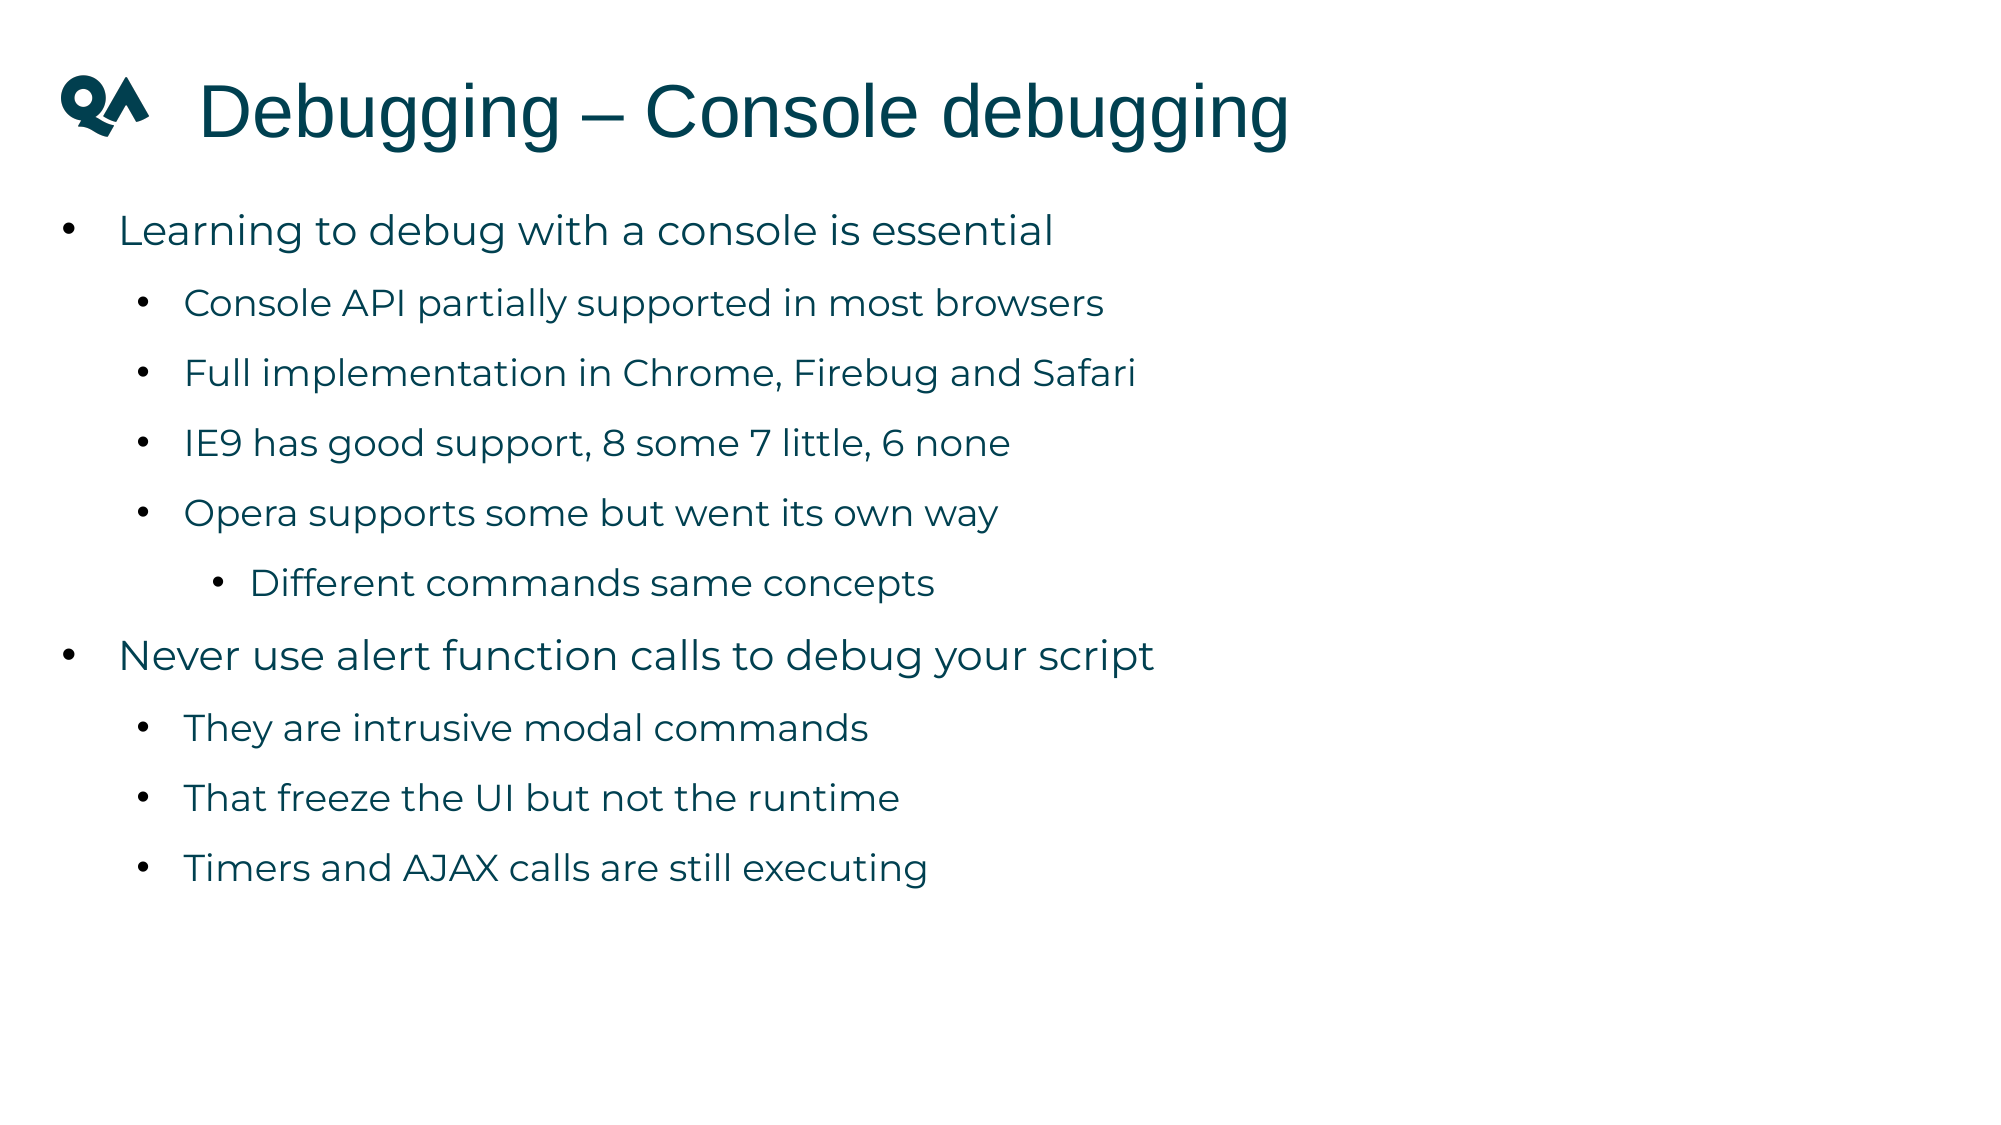

Debugging – Console debugging

Learning to debug with a console is essential
Console API partially supported in most browsers
Full implementation in Chrome, Firebug and Safari
IE9 has good support, 8 some 7 little, 6 none
Opera supports some but went its own way
Different commands same concepts
Never use alert function calls to debug your script
They are intrusive modal commands
That freeze the UI but not the runtime
Timers and AJAX calls are still executing